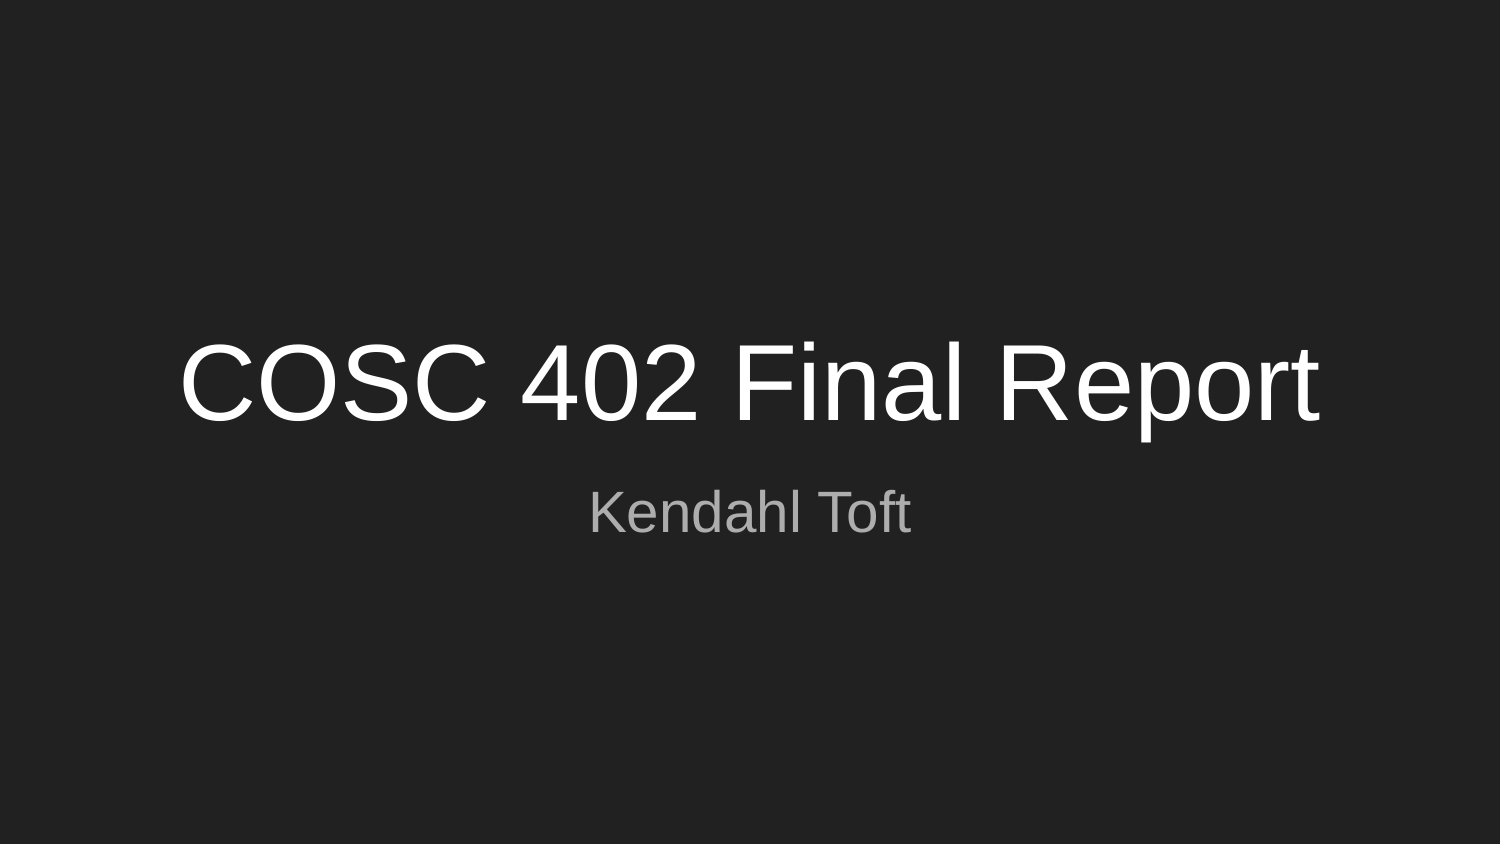

# COSC 402 Final Report
Kendahl Toft